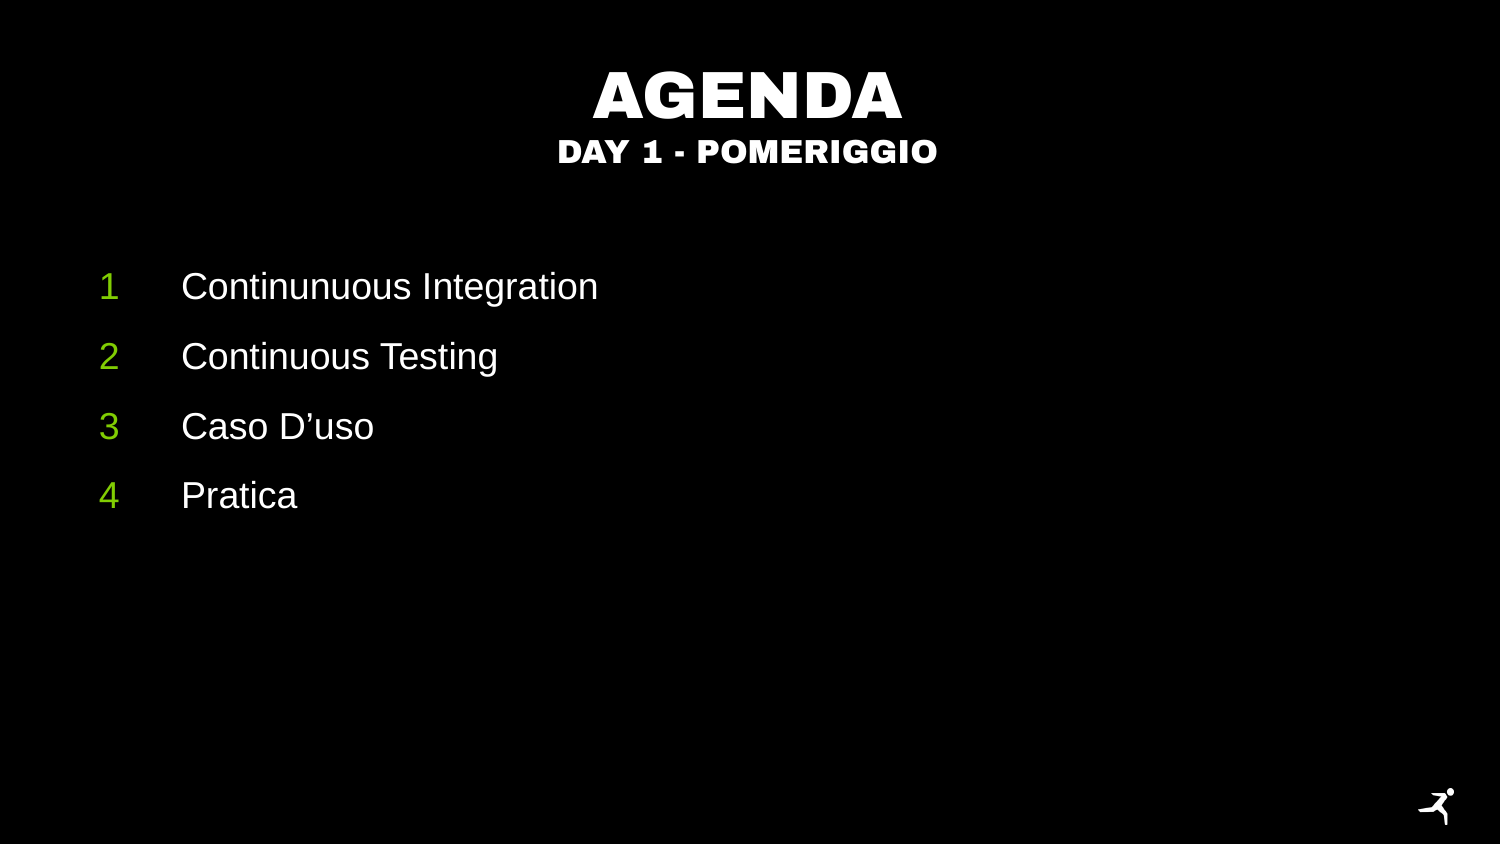

# AGENDA
DAY 1 - pomeriggio
Continunuous Integration
Continuous Testing
Caso D’uso
Pratica